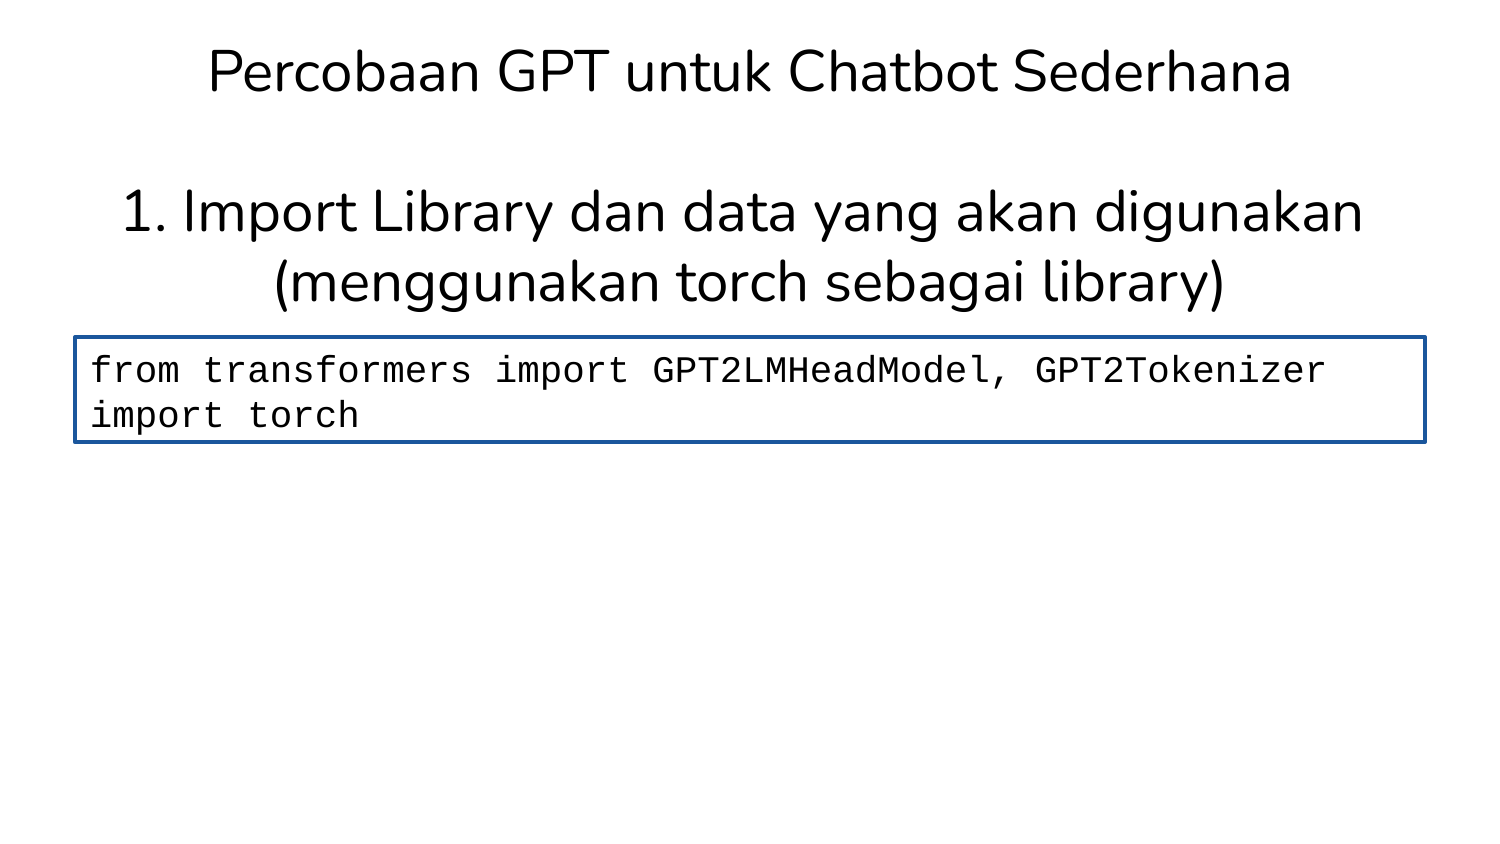

# Percobaan GPT untuk Chatbot Sederhana 1. Import Library dan data yang akan digunakan (menggunakan torch sebagai library)
from transformers import GPT2LMHeadModel, GPT2Tokenizer
import torch